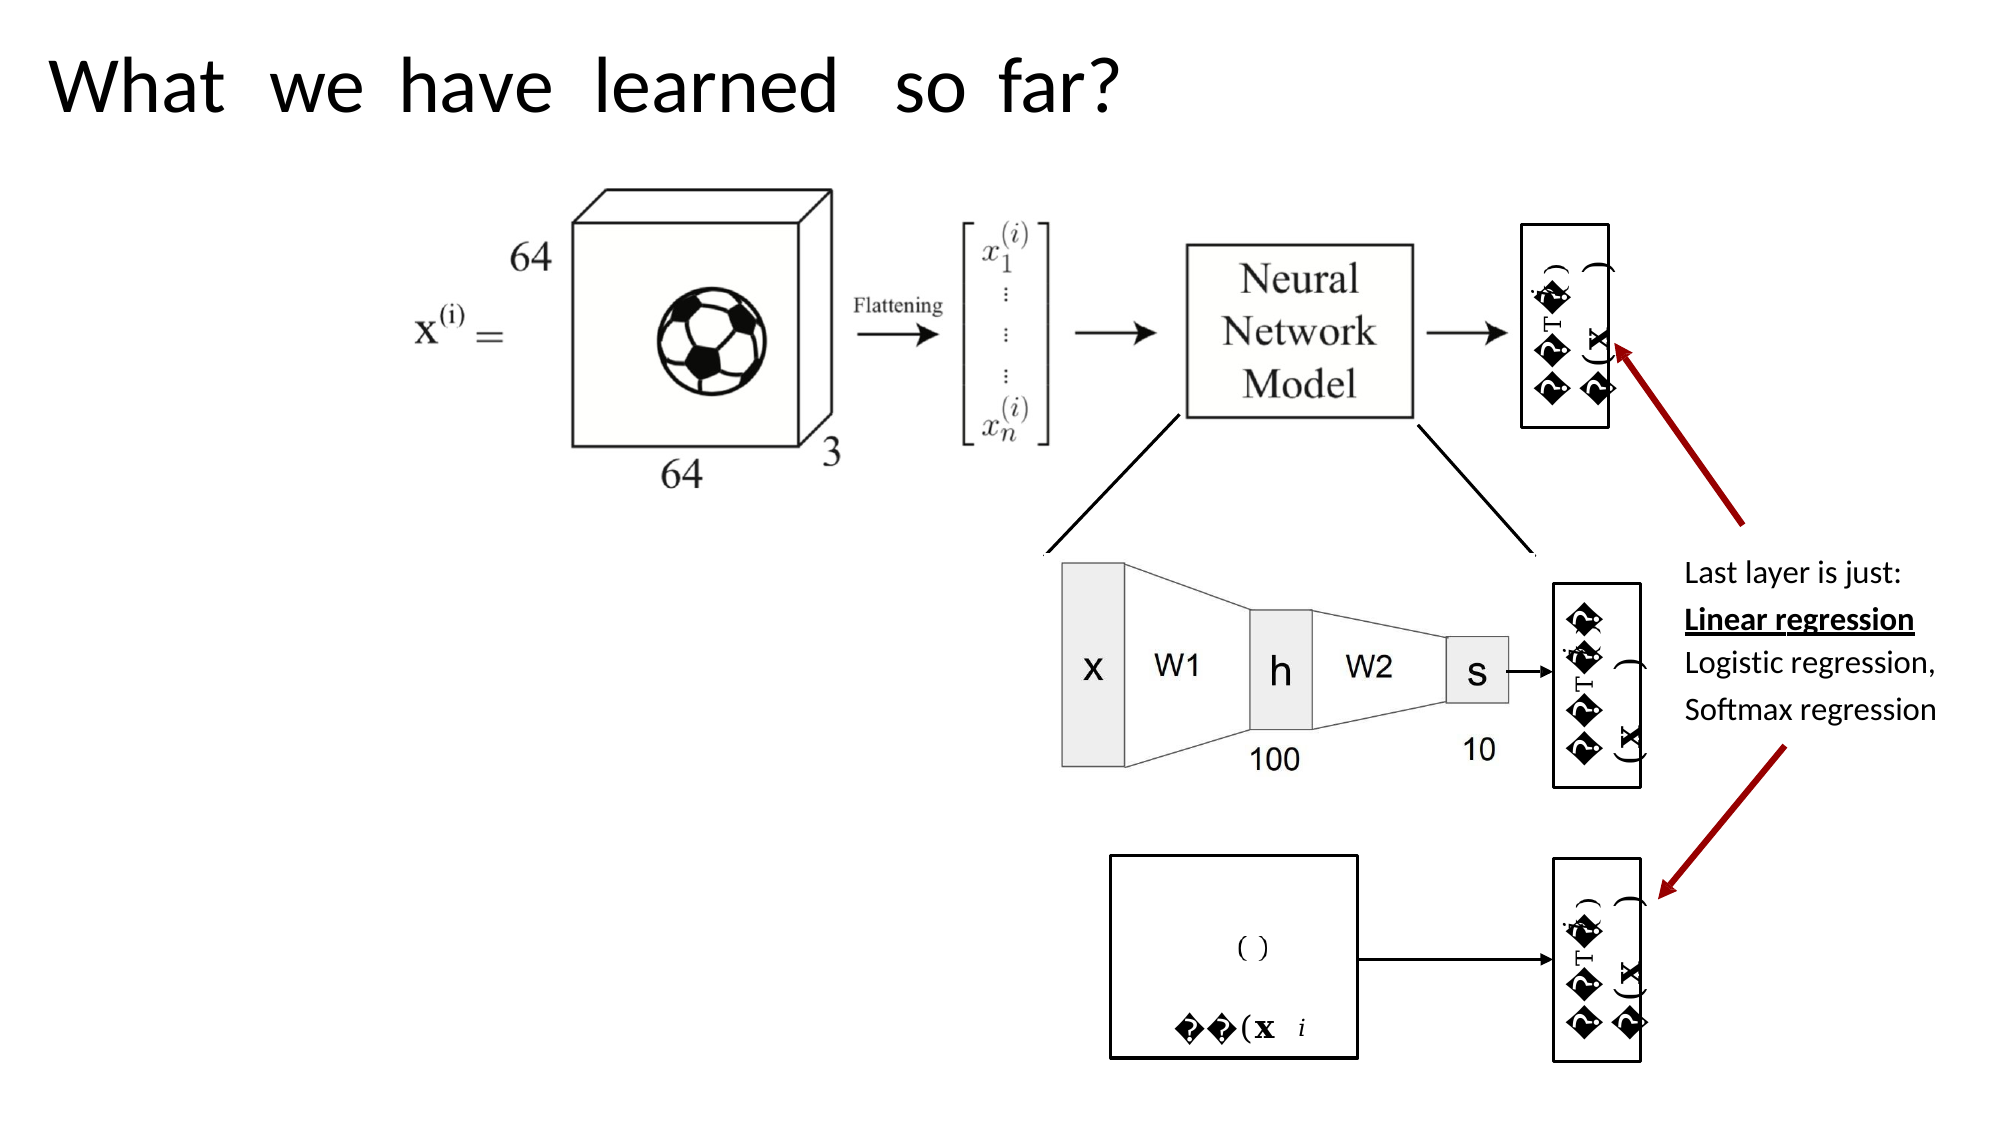

What
we
have
learned
so
far?

𝑖
��T��(𝐱    )

Last layer is just:
Linear regression

𝑖
Logistic regression,
Softmax regression
��T��(𝐱    )

��(𝐱  𝑖         )

𝑖

��T��(𝐱    )